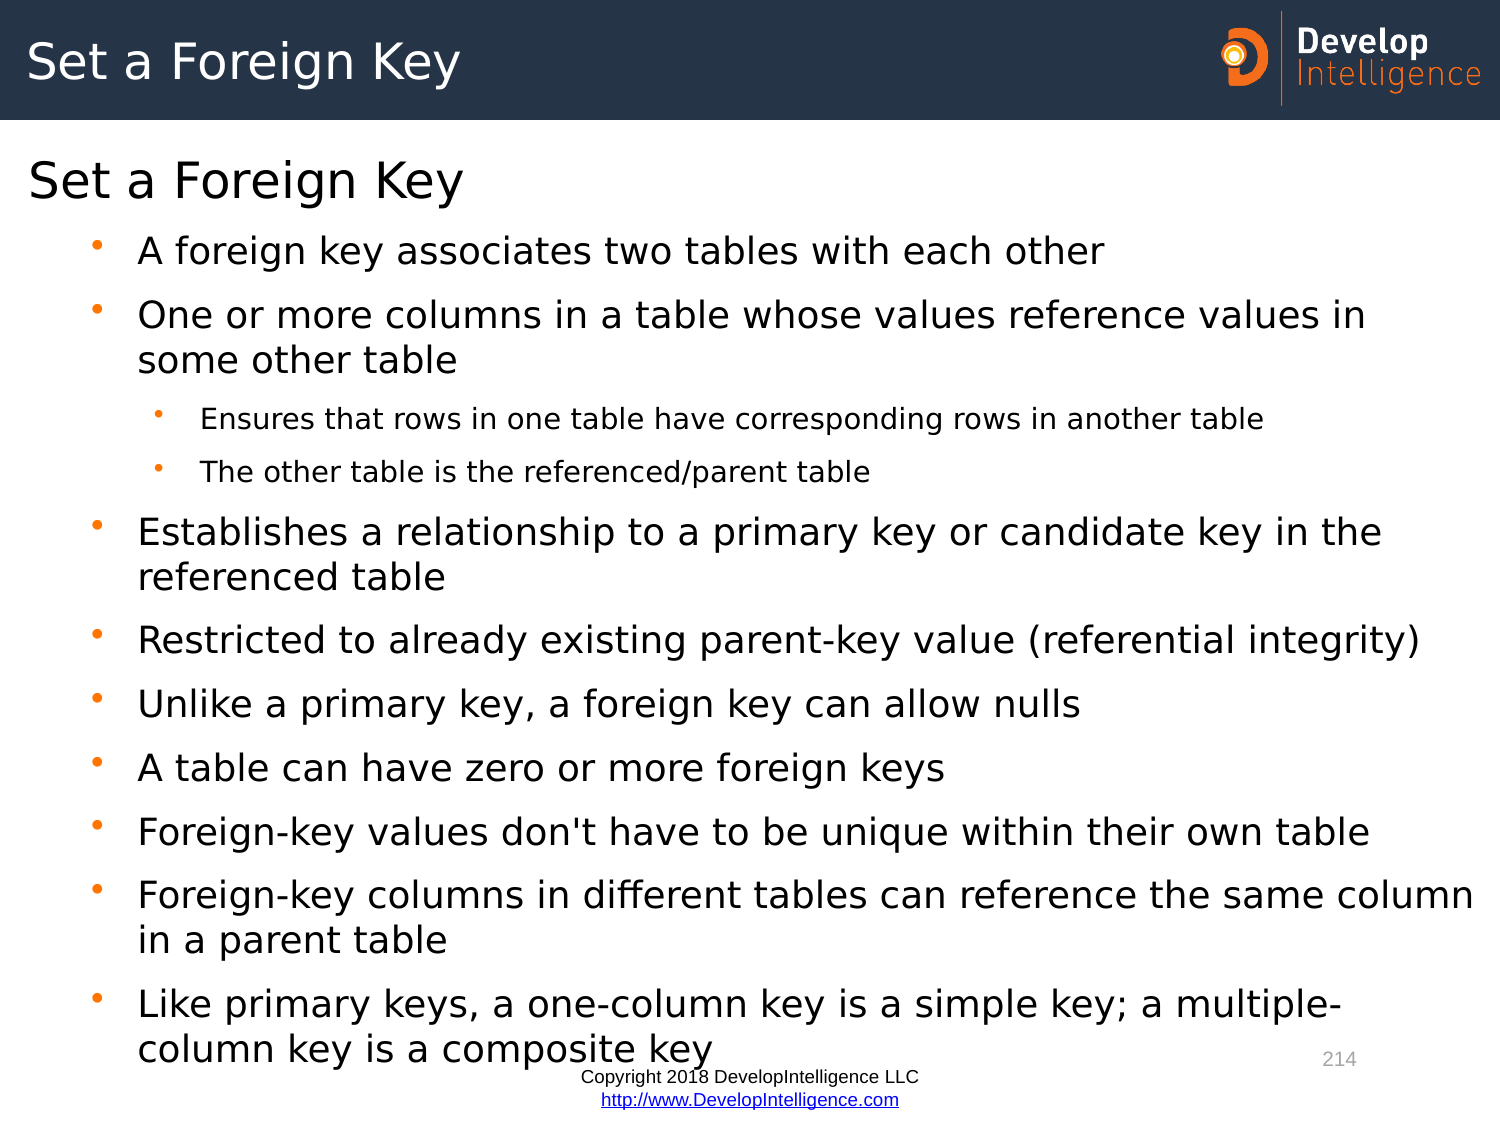

# Set a Foreign Key
Set a Foreign Key
A foreign key associates two tables with each other
One or more columns in a table whose values reference values in some other table
Ensures that rows in one table have corresponding rows in another table
The other table is the referenced/parent table
Establishes a relationship to a primary key or candidate key in the referenced table
Restricted to already existing parent-key value (referential integrity)
Unlike a primary key, a foreign key can allow nulls
A table can have zero or more foreign keys
Foreign-key values don't have to be unique within their own table
Foreign-key columns in different tables can reference the same column in a parent table
Like primary keys, a one-column key is a simple key; a multiple-column key is a composite key

214